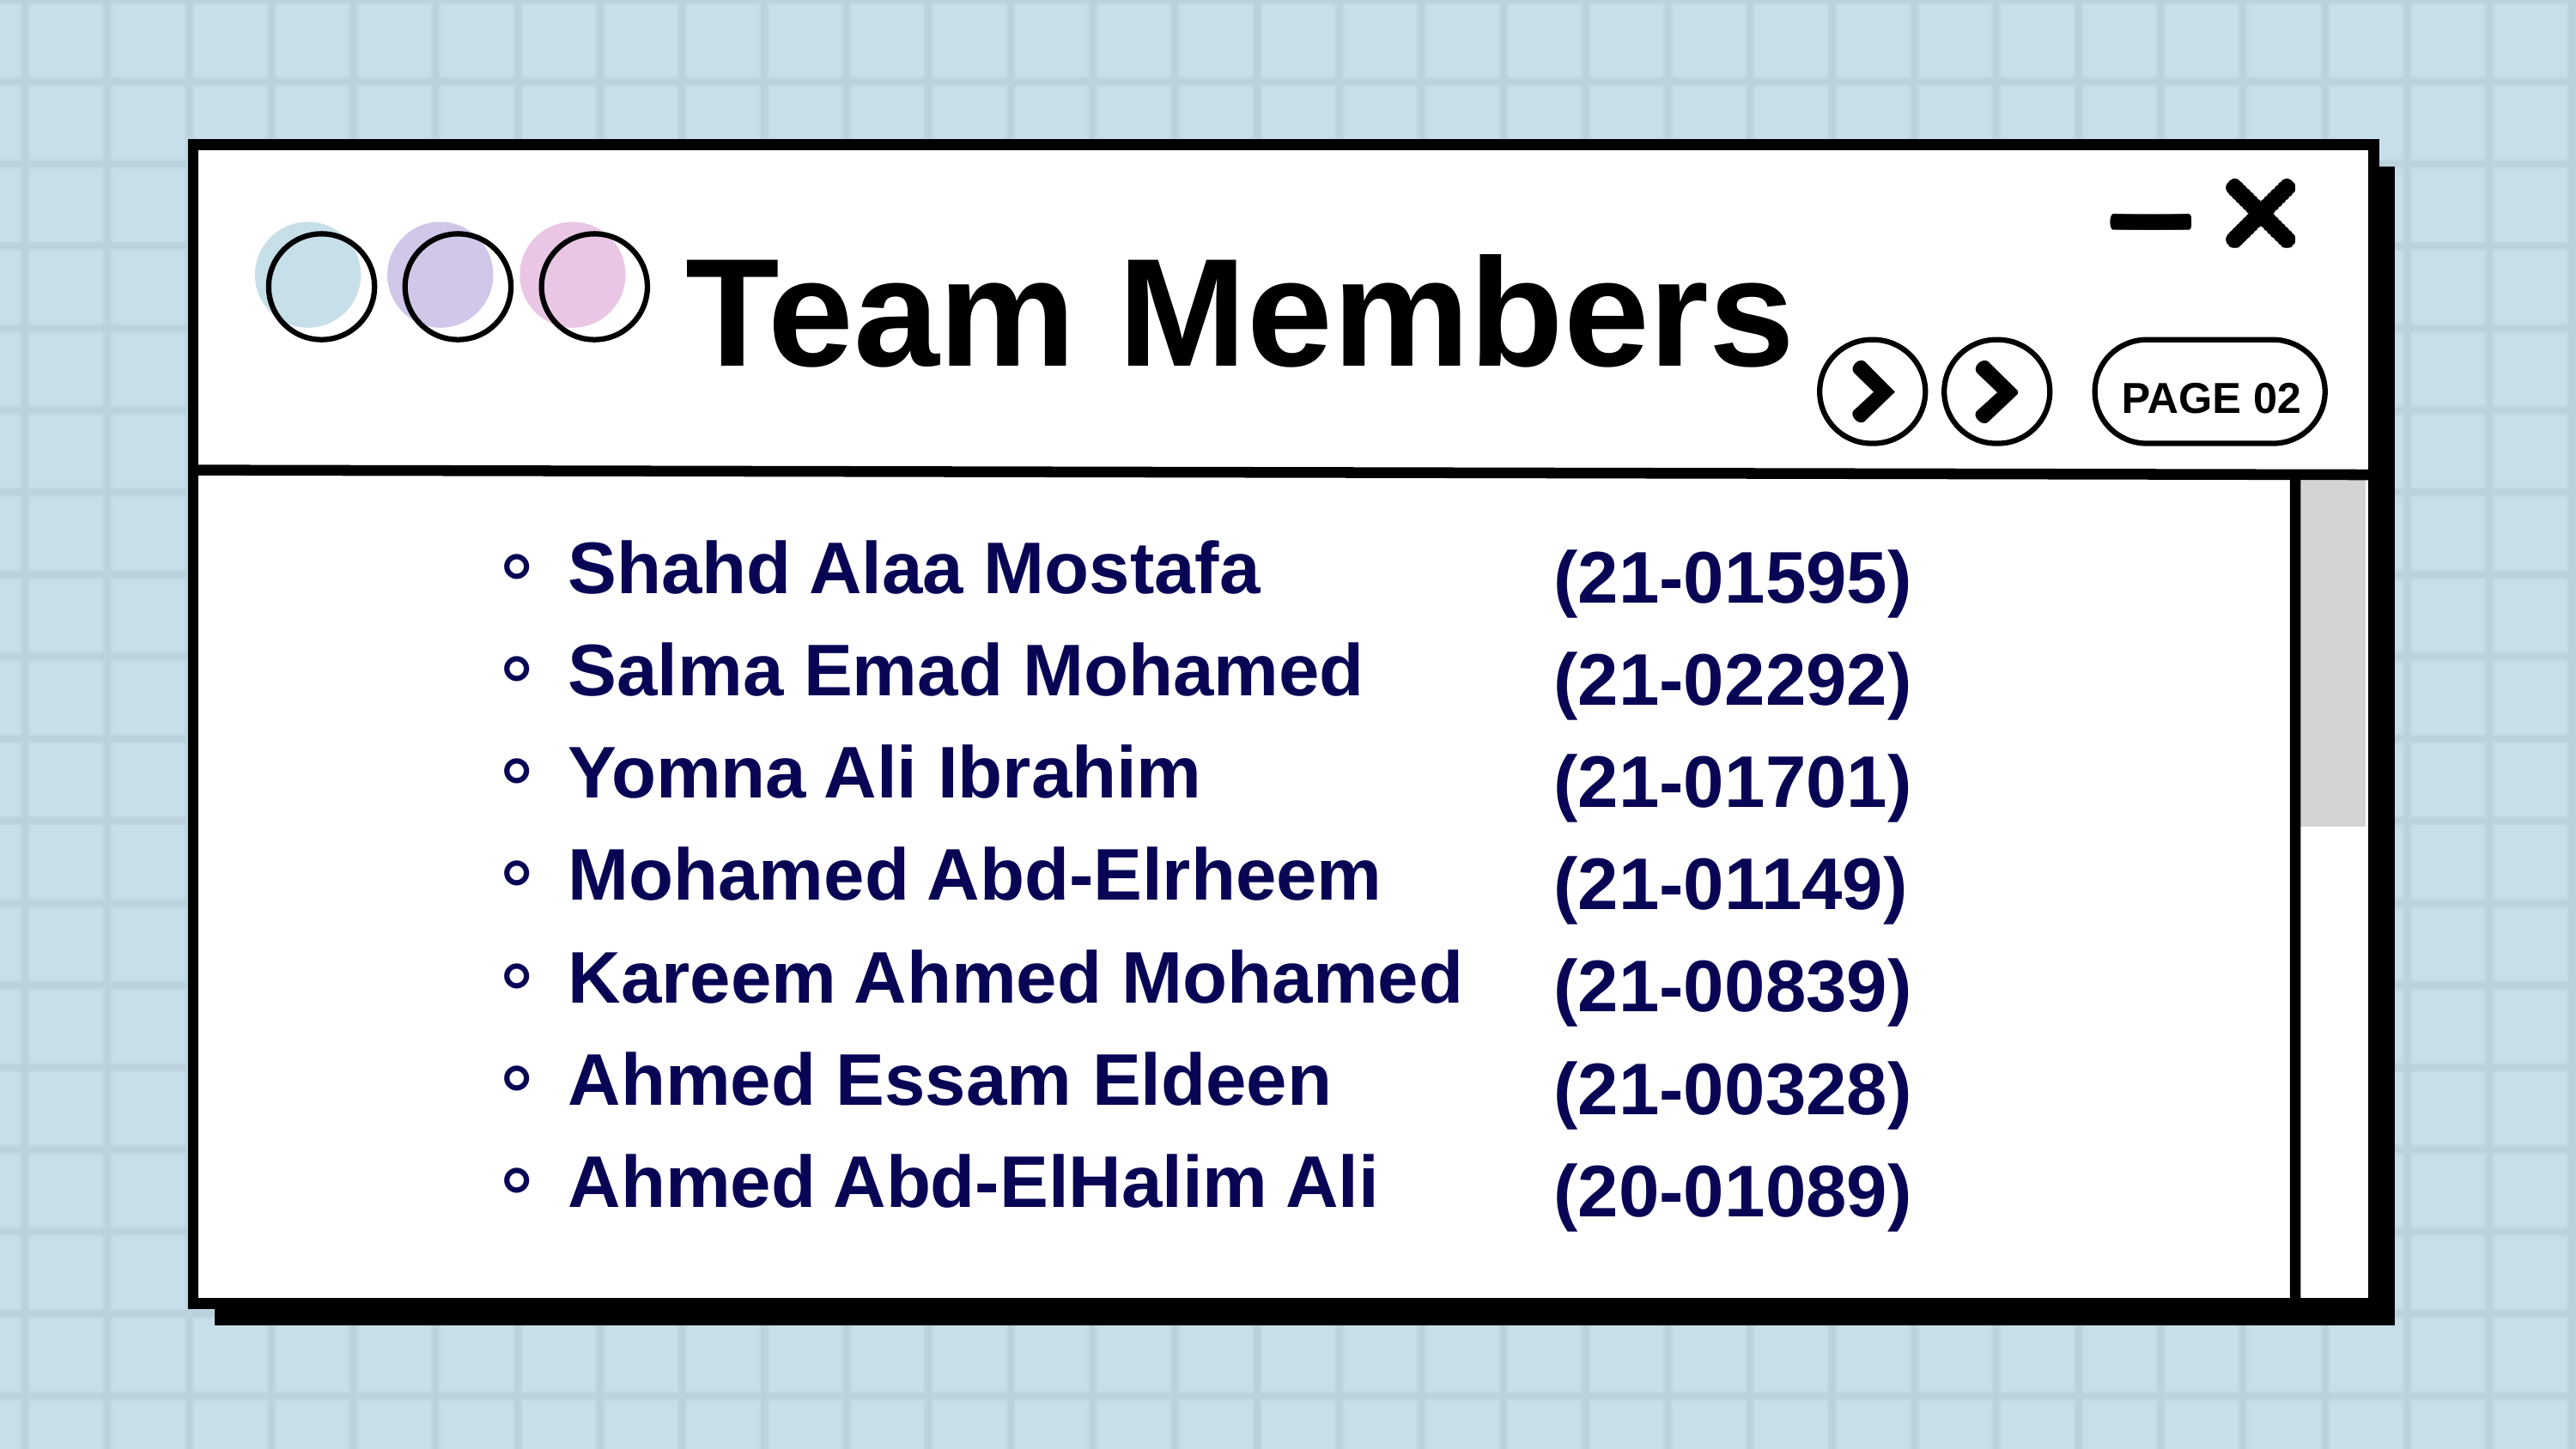

Team Members

PAGE 02

⚬ Shahd Alaa Mostafa
⚬ Salma Emad Mohamed
⚬ Yomna Ali Ibrahim
⚬ Mohamed Abd-Elrheem
⚬ Kareem Ahmed Mohamed
⚬ Ahmed Essam Eldeen
⚬ Ahmed Abd-ElHalim Ali

(21-01595)
(21-02292)
(21-01701)
(21-01149)
(21-00839)
(21-00328)
(20-01089)